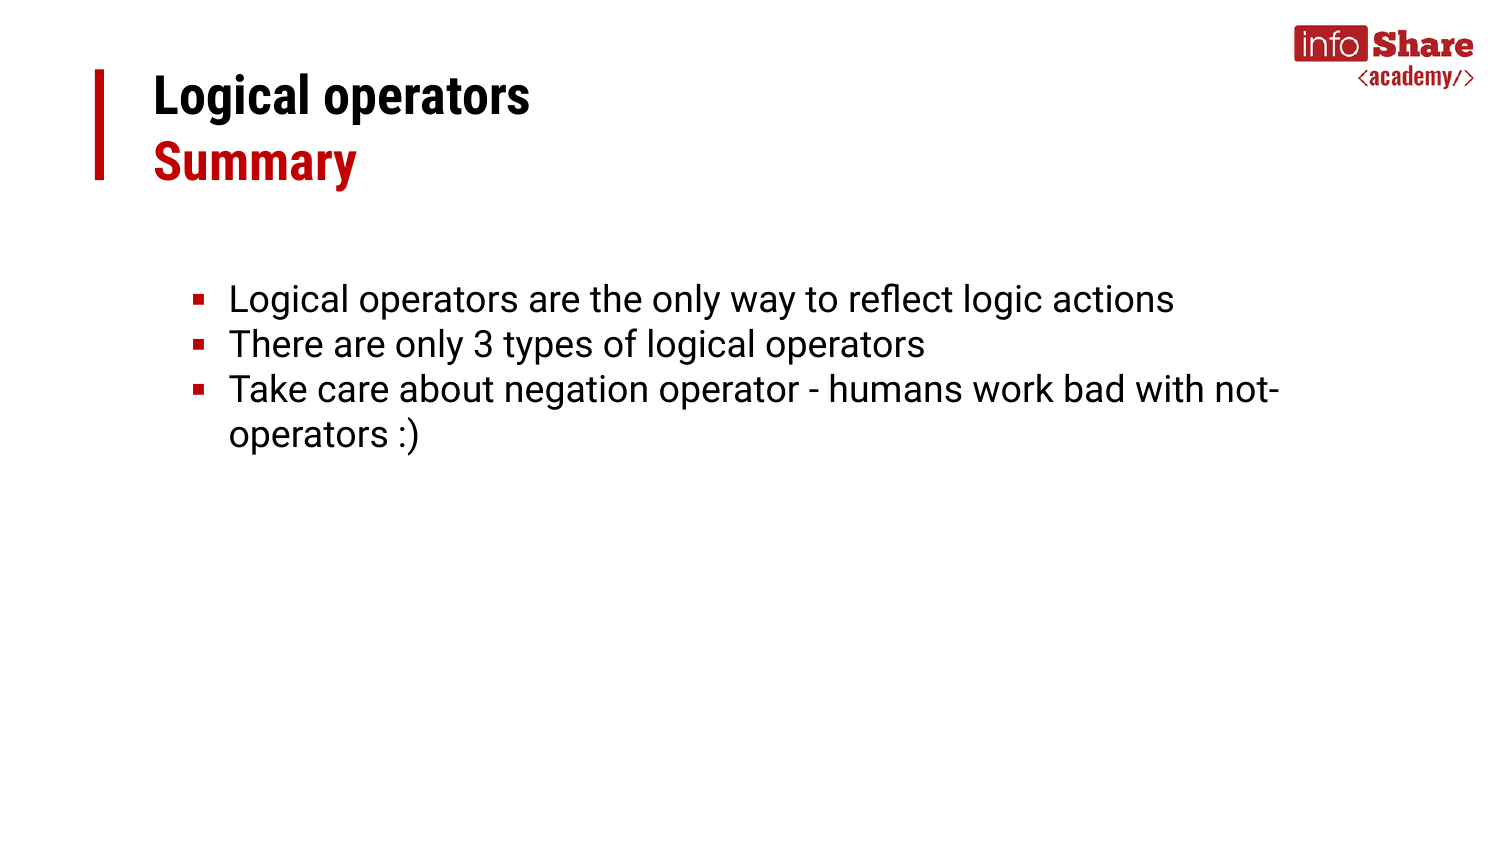

# Logical operators
Summary
Logical operators are the only way to reflect logic actions
There are only 3 types of logical operators
Take care about negation operator - humans work bad with not-operators :)